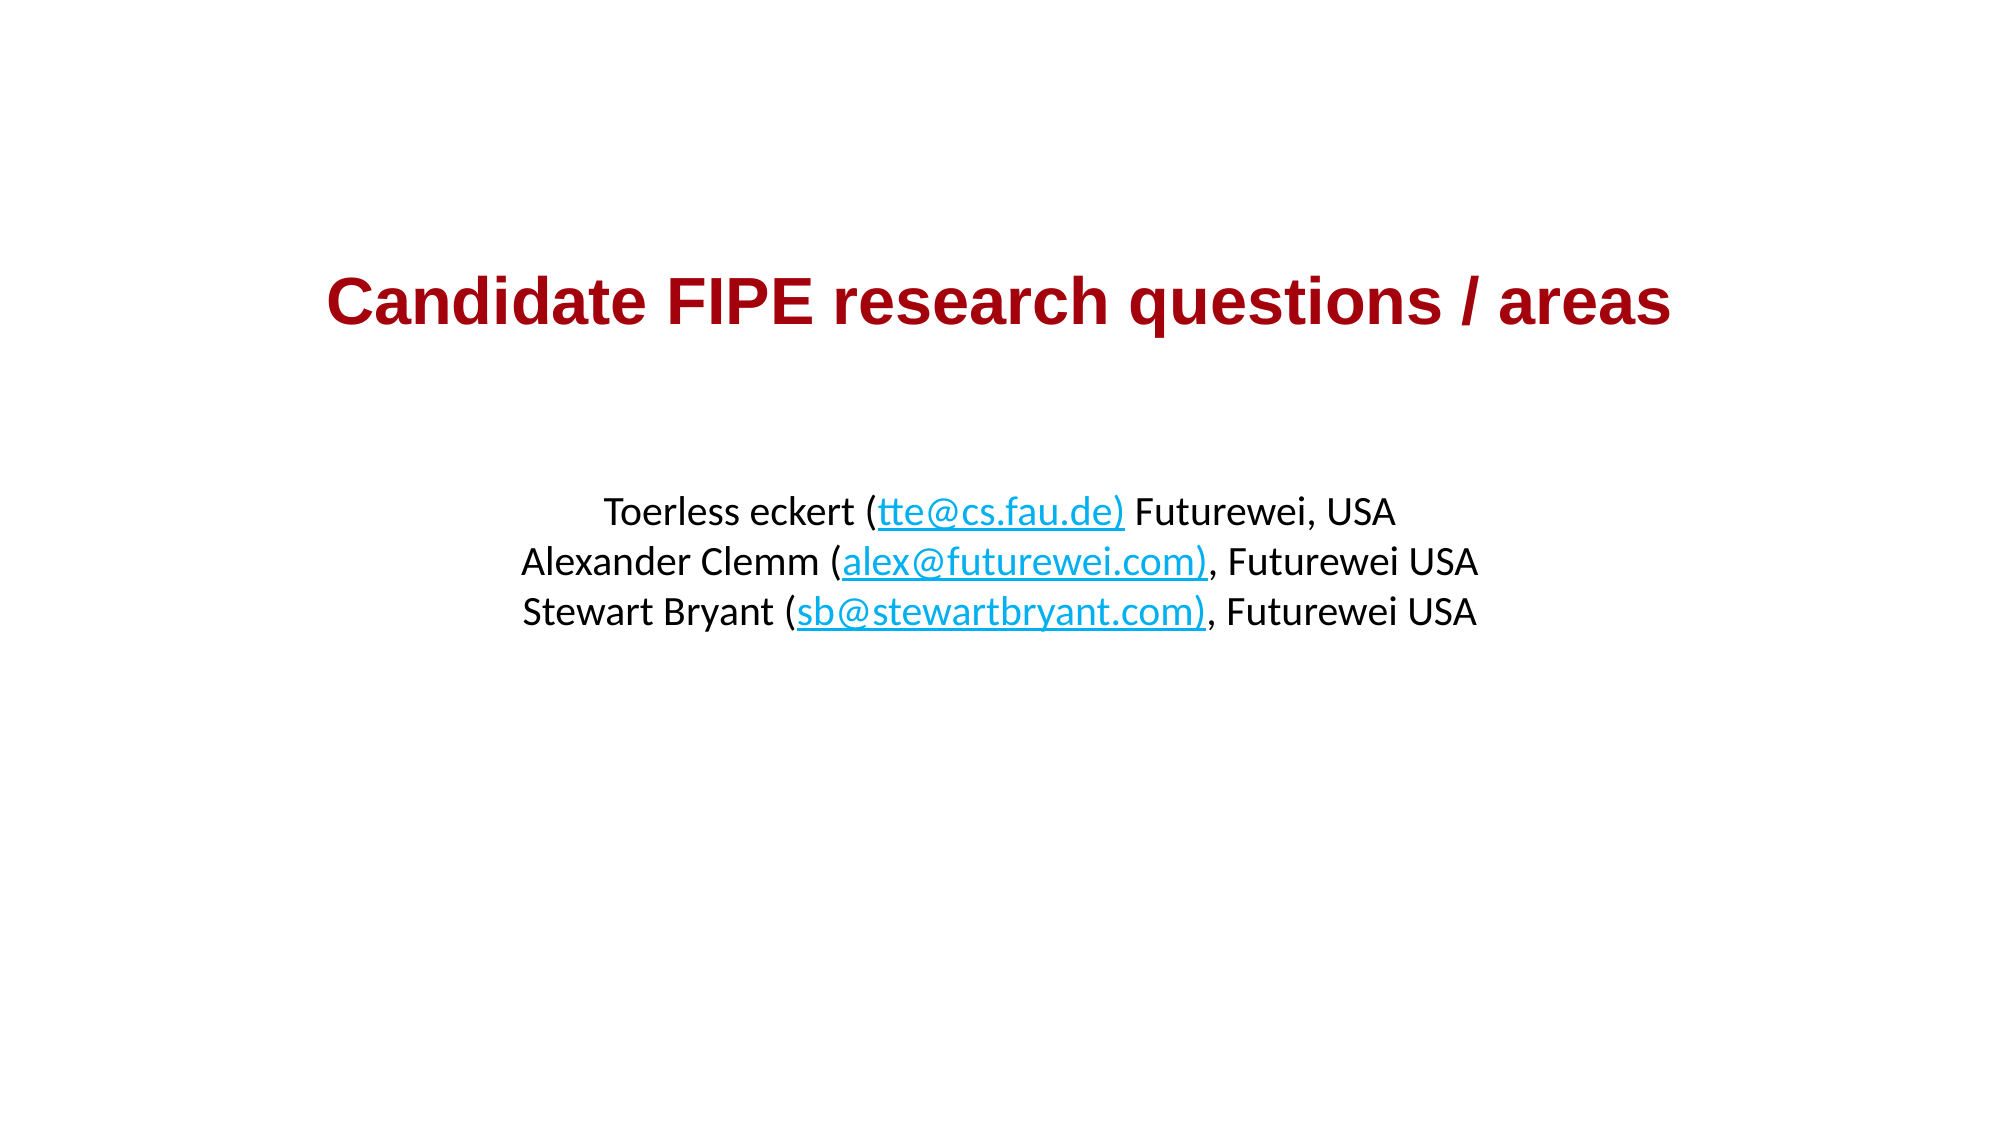

# Candidate FIPE research questions / areas
Toerless eckert (tte@cs.fau.de) Futurewei, USA
Alexander Clemm (alex@futurewei.com), Futurewei USA
Stewart Bryant (sb@stewartbryant.com), Futurewei USA